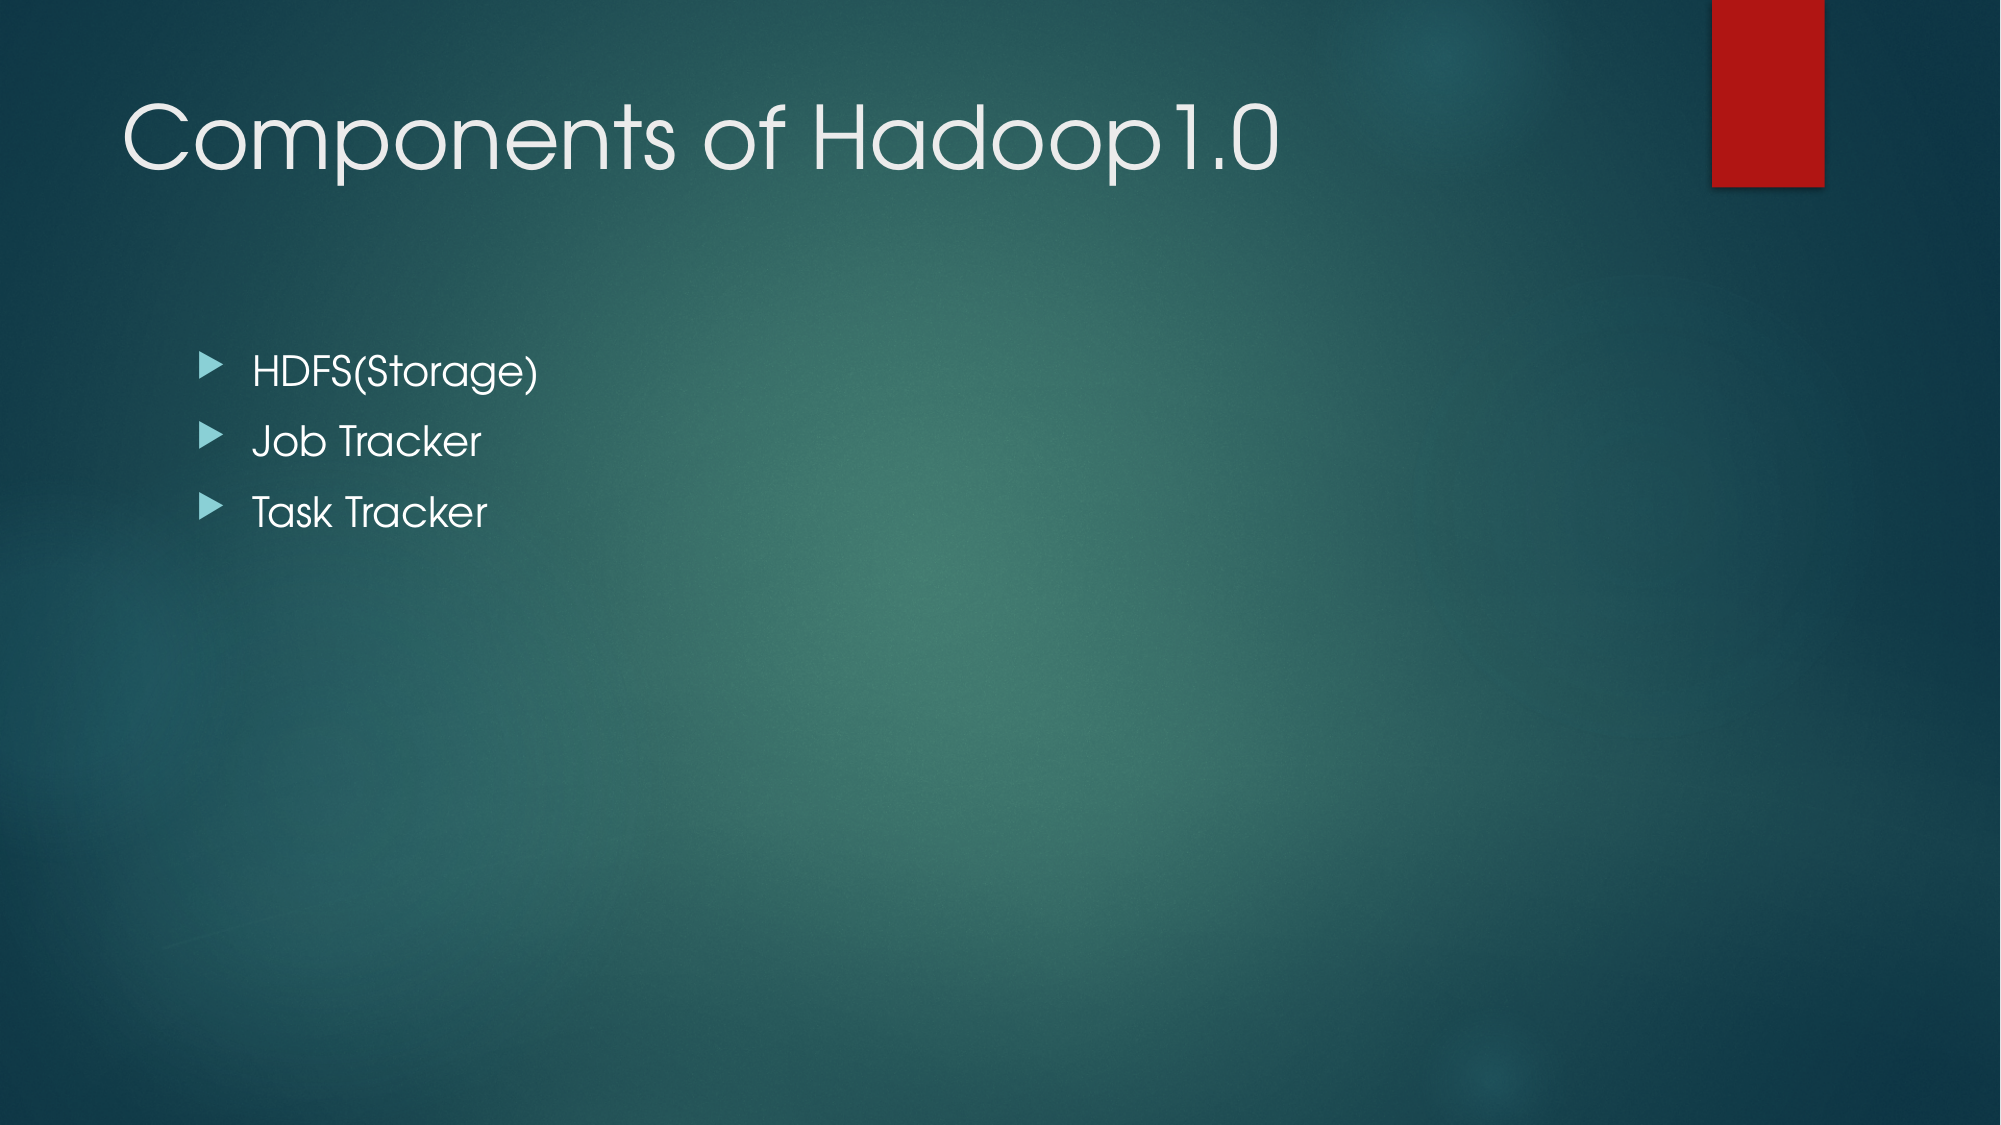

# Components of Hadoop1.0
HDFS(Storage)
Job Tracker
Task Tracker